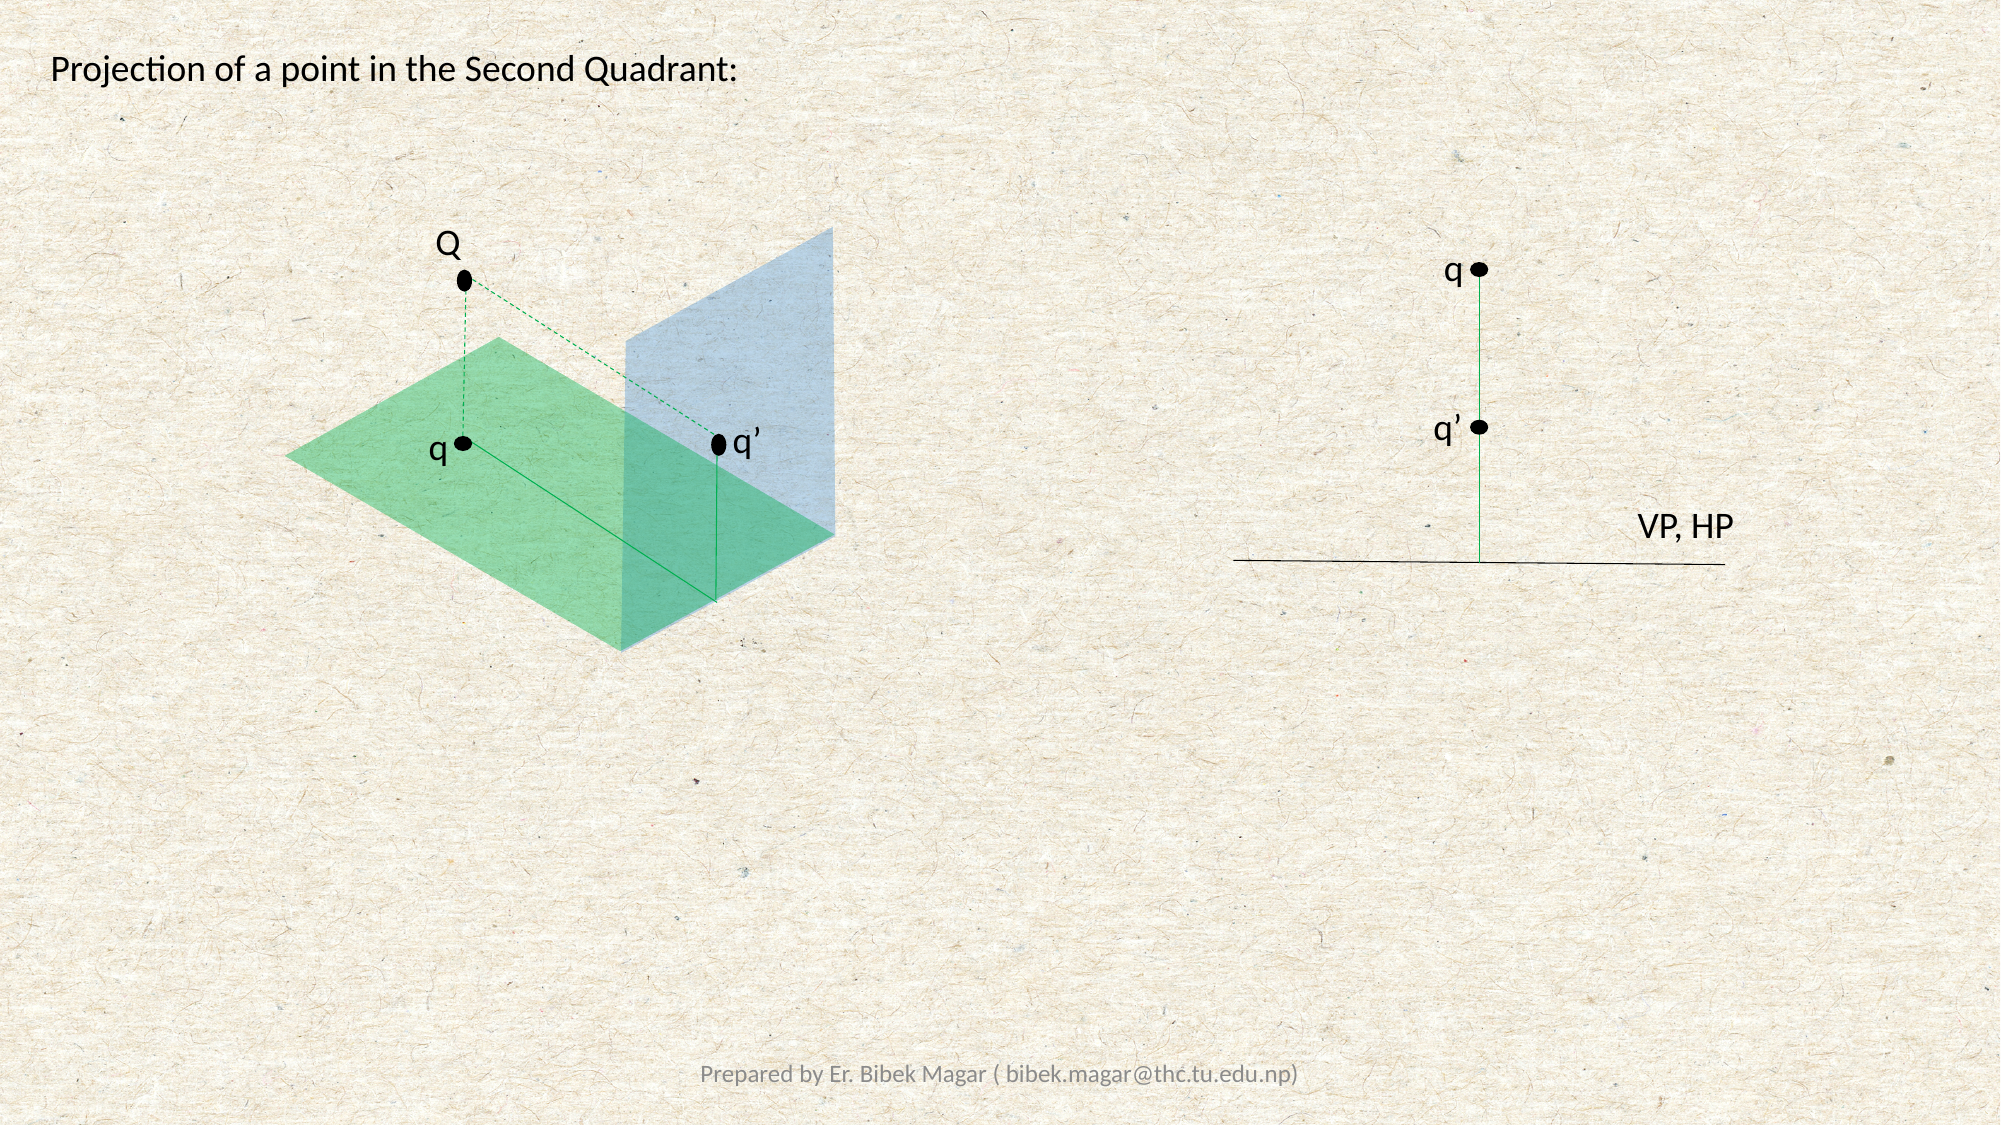

Projection of a point in the Second Quadrant:
Q

q

q’
q’
q

VP, HP
Prepared by Er. Bibek Magar ( bibek.magar@thc.tu.edu.np)